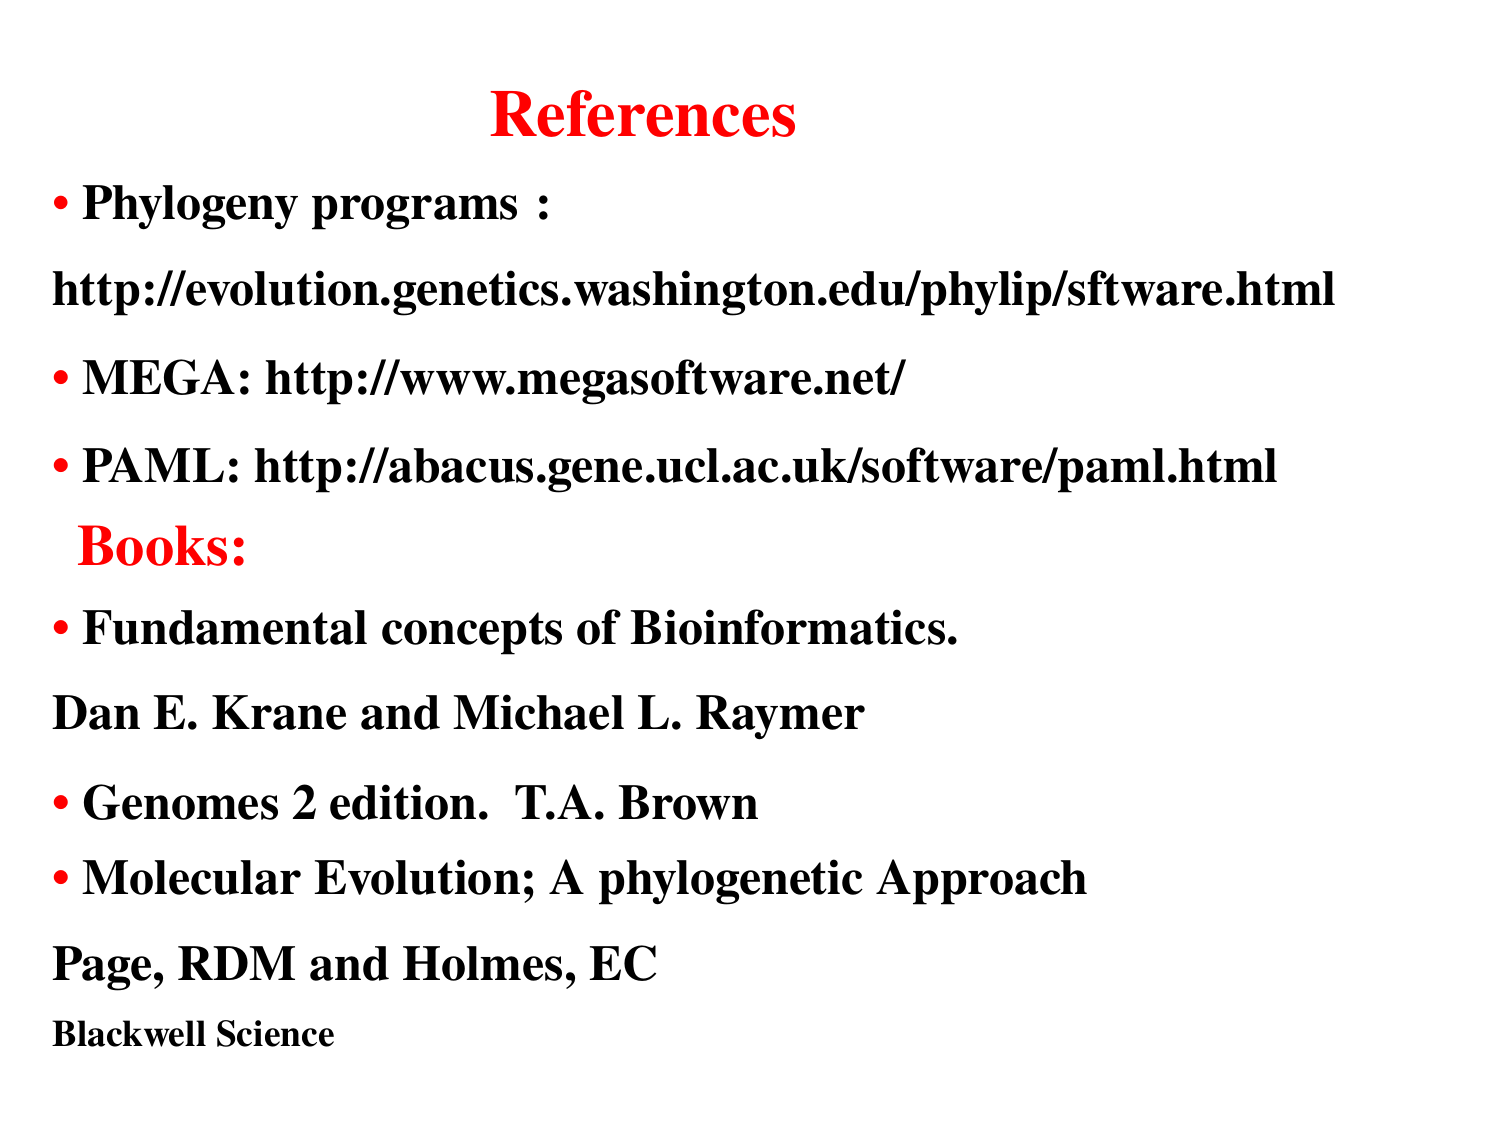

References
• Phylogeny programs :
http://evolution.genetics.washington.edu/phylip/sftware.html
• MEGA: http://www.megasoftware.net/
• PAML: http://abacus.gene.ucl.ac.uk/software/paml.html
Books:
• Fundamental concepts of Bioinformatics.
Dan E. Krane and Michael L. Raymer
• Genomes 2 edition.  T.A. Brown
• Molecular Evolution; A phylogenetic Approach
Page, RDM and Holmes, EC
Blackwell Science